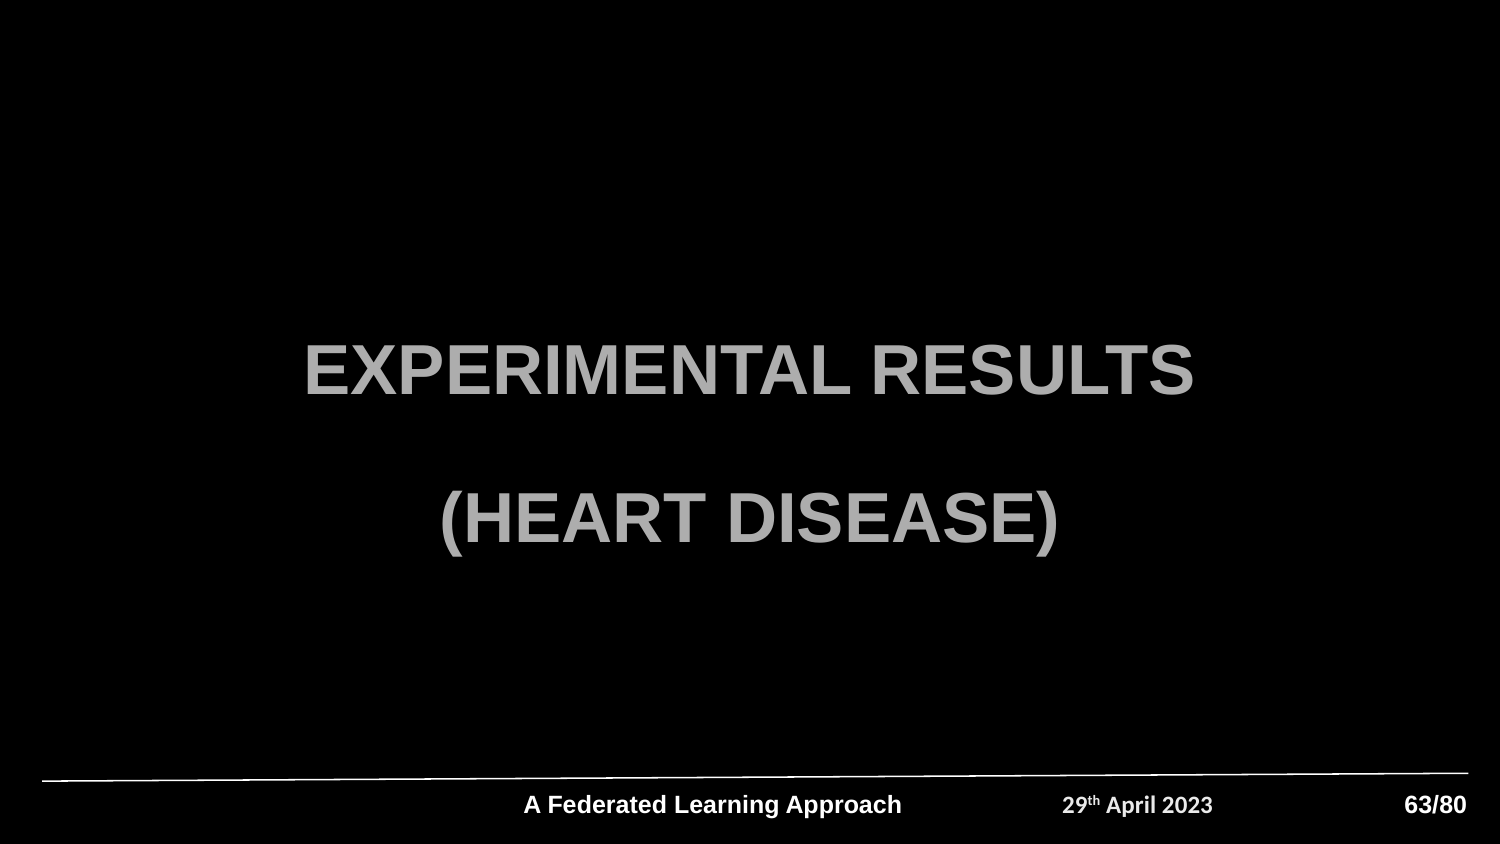

EXPERIMENTAL RESULTS
(HEART DISEASE)
A Federated Learning Approach
29th April 2023

63/80